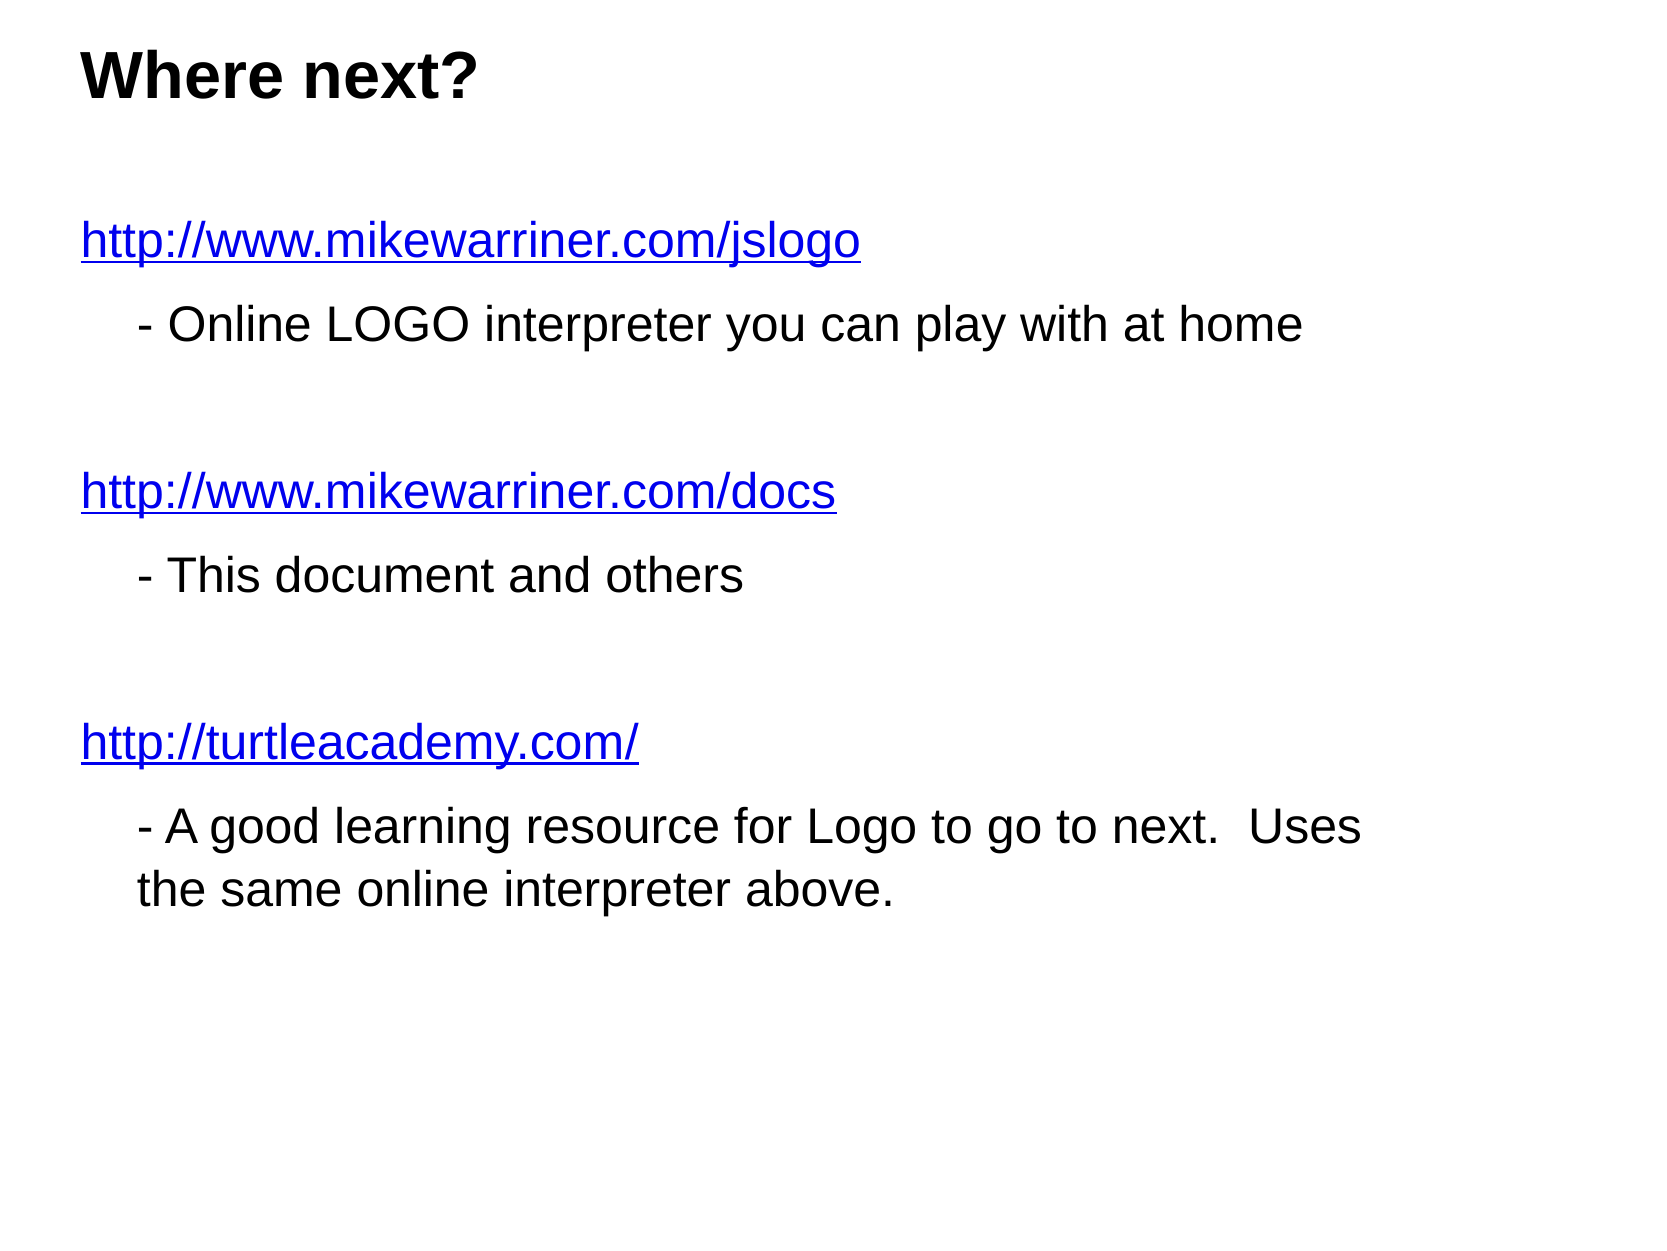

# Where next?
http://www.mikewarriner.com/jslogo
	- Online LOGO interpreter you can play with at home

http://www.mikewarriner.com/docs
	- This document and others

http://turtleacademy.com/
	- A good learning resource for Logo to go to next.  Uses the same online interpreter above.